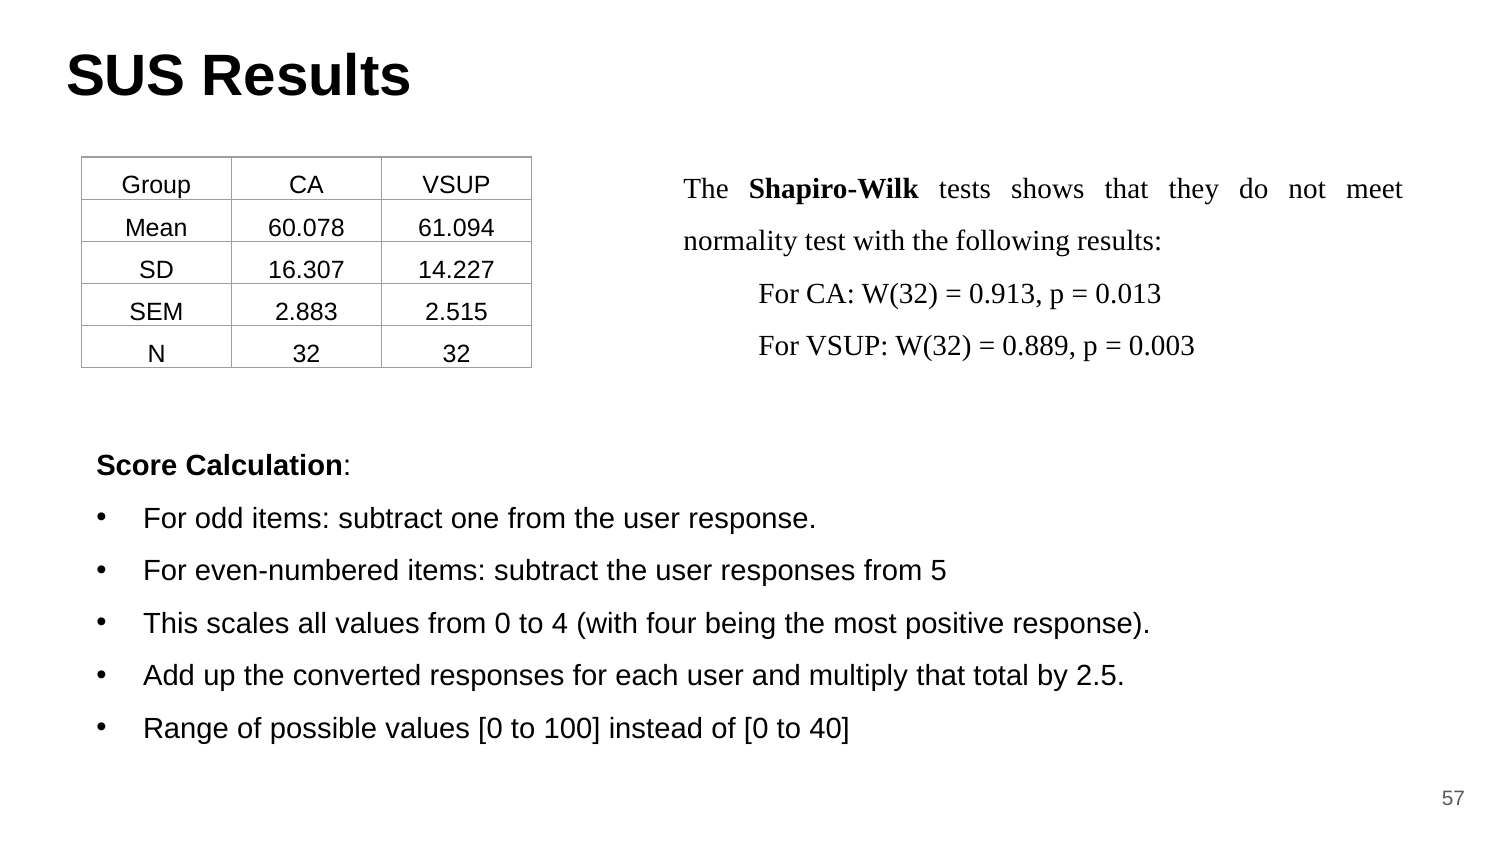

# SUS Results
The Shapiro-Wilk tests shows that they do not meet normality test with the following results:
For CA: W(32) = 0.913, p = 0.013
For VSUP: W(32) = 0.889, p = 0.003
| Group | CA | VSUP |
| --- | --- | --- |
| Mean | 60.078 | 61.094 |
| SD | 16.307 | 14.227 |
| SEM | 2.883 | 2.515 |
| N | 32 | 32 |
Score Calculation:
For odd items: subtract one from the user response.
For even-numbered items: subtract the user responses from 5
This scales all values from 0 to 4 (with four being the most positive response).
Add up the converted responses for each user and multiply that total by 2.5.
Range of possible values [0 to 100] instead of [0 to 40]
57